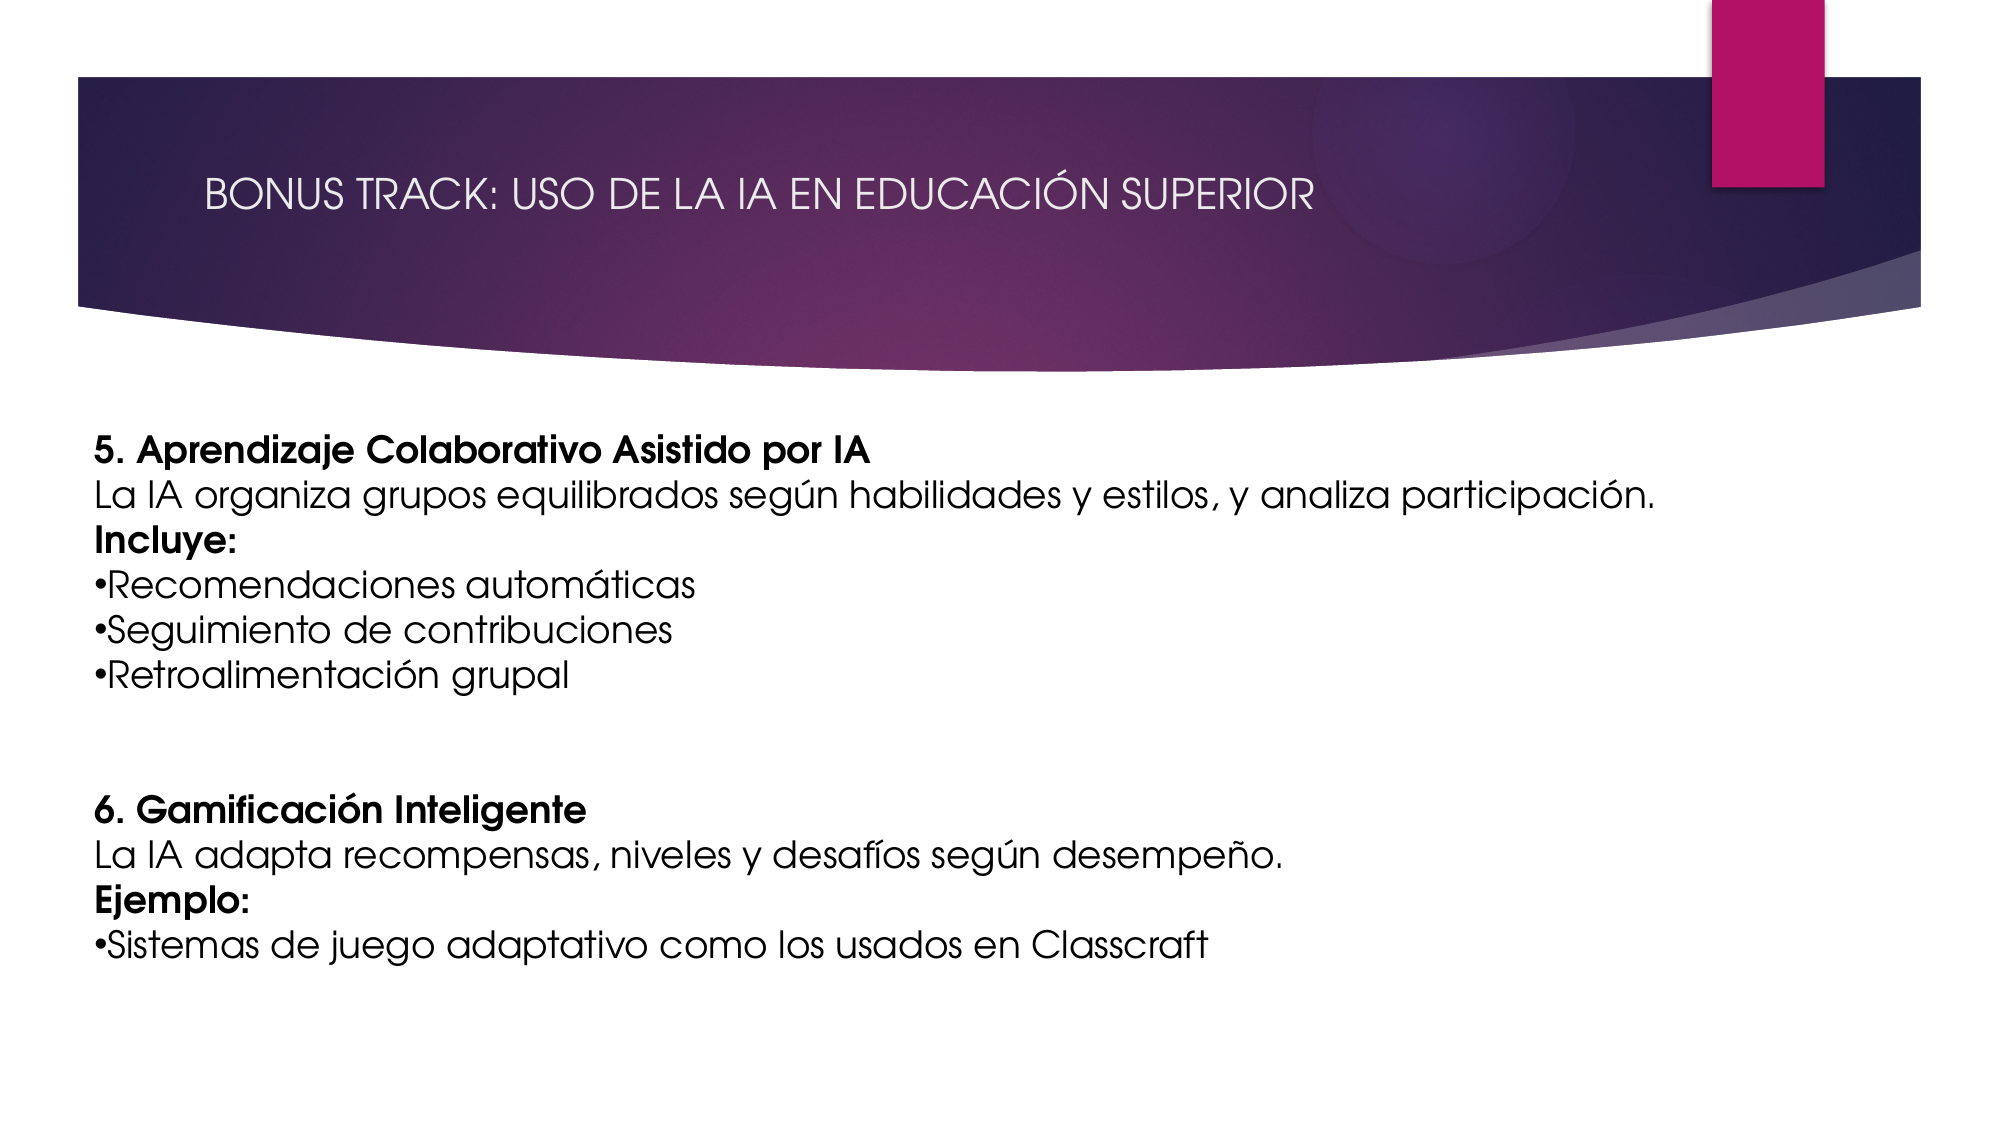

# BONUS TRACK: USO DE LA IA EN EDUCACIÓN SUPERIOR
5. Aprendizaje Colaborativo Asistido por IA
La IA organiza grupos equilibrados según habilidades y estilos, y analiza participación.
Incluye:
Recomendaciones automáticas
Seguimiento de contribuciones
Retroalimentación grupal

6. Gamificación Inteligente
La IA adapta recompensas, niveles y desafíos según desempeño.
Ejemplo:
Sistemas de juego adaptativo como los usados en Classcraft